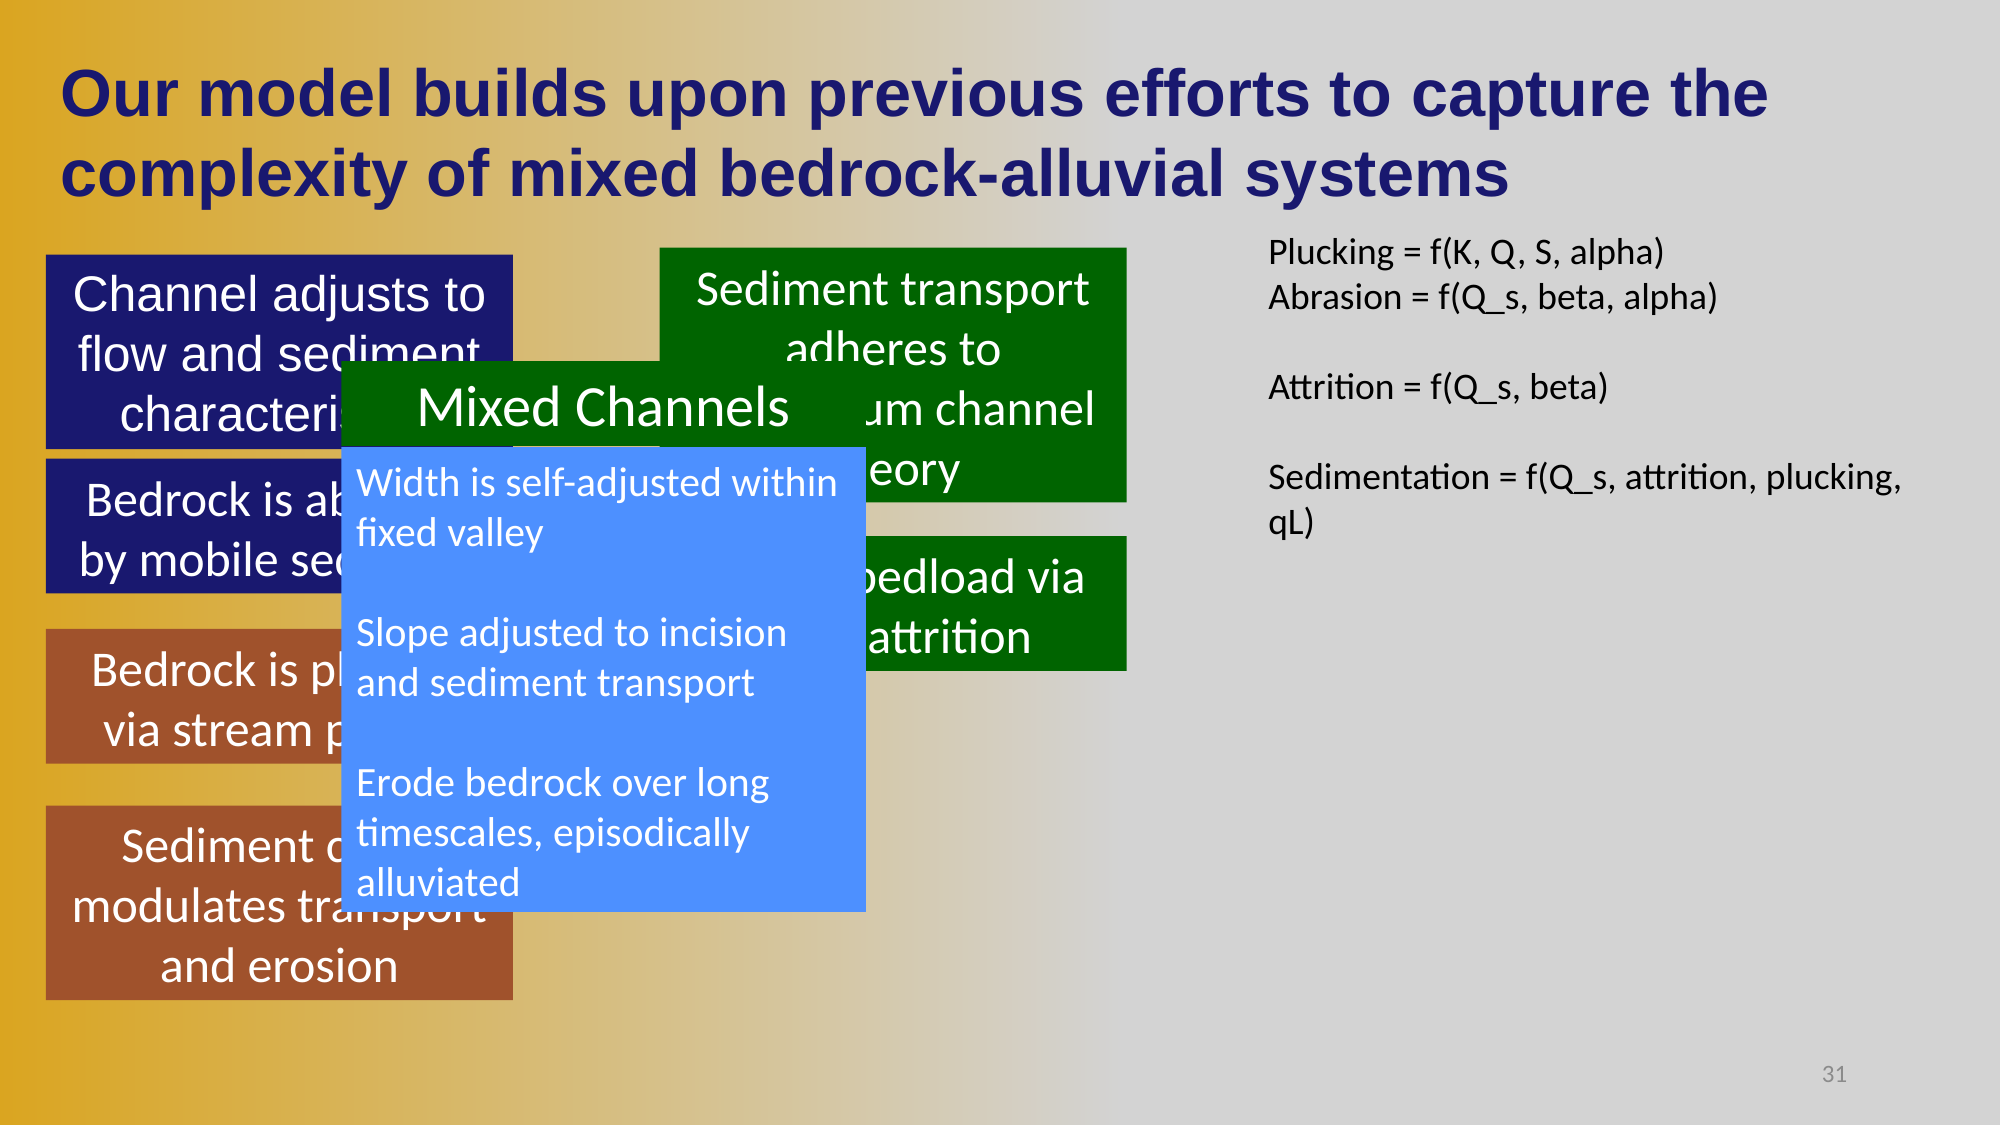

Our model builds upon previous efforts to capture the complexity of mixed bedrock-alluvial systems
Plucking = f(K, Q, S, alpha)
Abrasion = f(Q_s, beta, alpha)

Attrition = f(Q_s, beta)

Sedimentation = f(Q_s, attrition, plucking, qL)
Sediment transport adheres to equilibrium channel theory
Channel adjusts to flow and sediment characteristics
Mixed Channels
Width is self-adjusted within fixed valley

Slope adjusted to incision and sediment transport

Erode bedrock over long timescales, episodically alluviated
Bedrock is abraded by mobile sediment
Loss of bedload via grain attrition
Bedrock is plucked via stream power
Sediment cover modulates transport and erosion
31